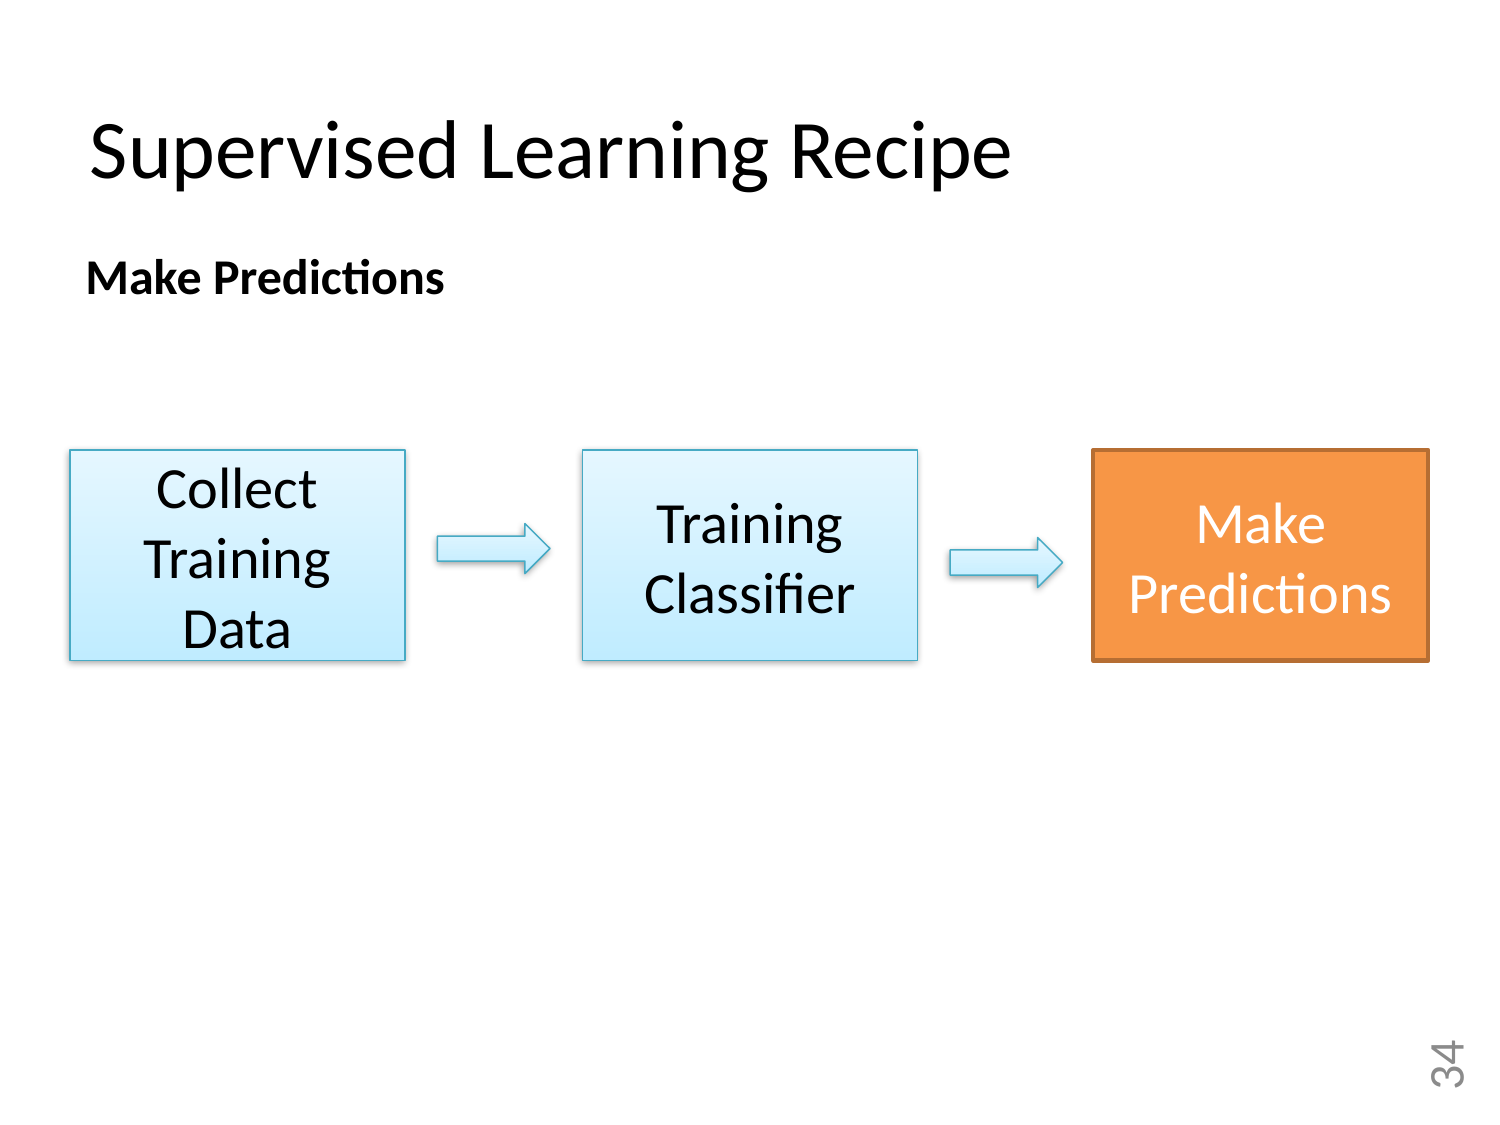

Supervised Learning Recipe
Make Predictions
Collect Training Data
Training Classifier
Make Predictions

34